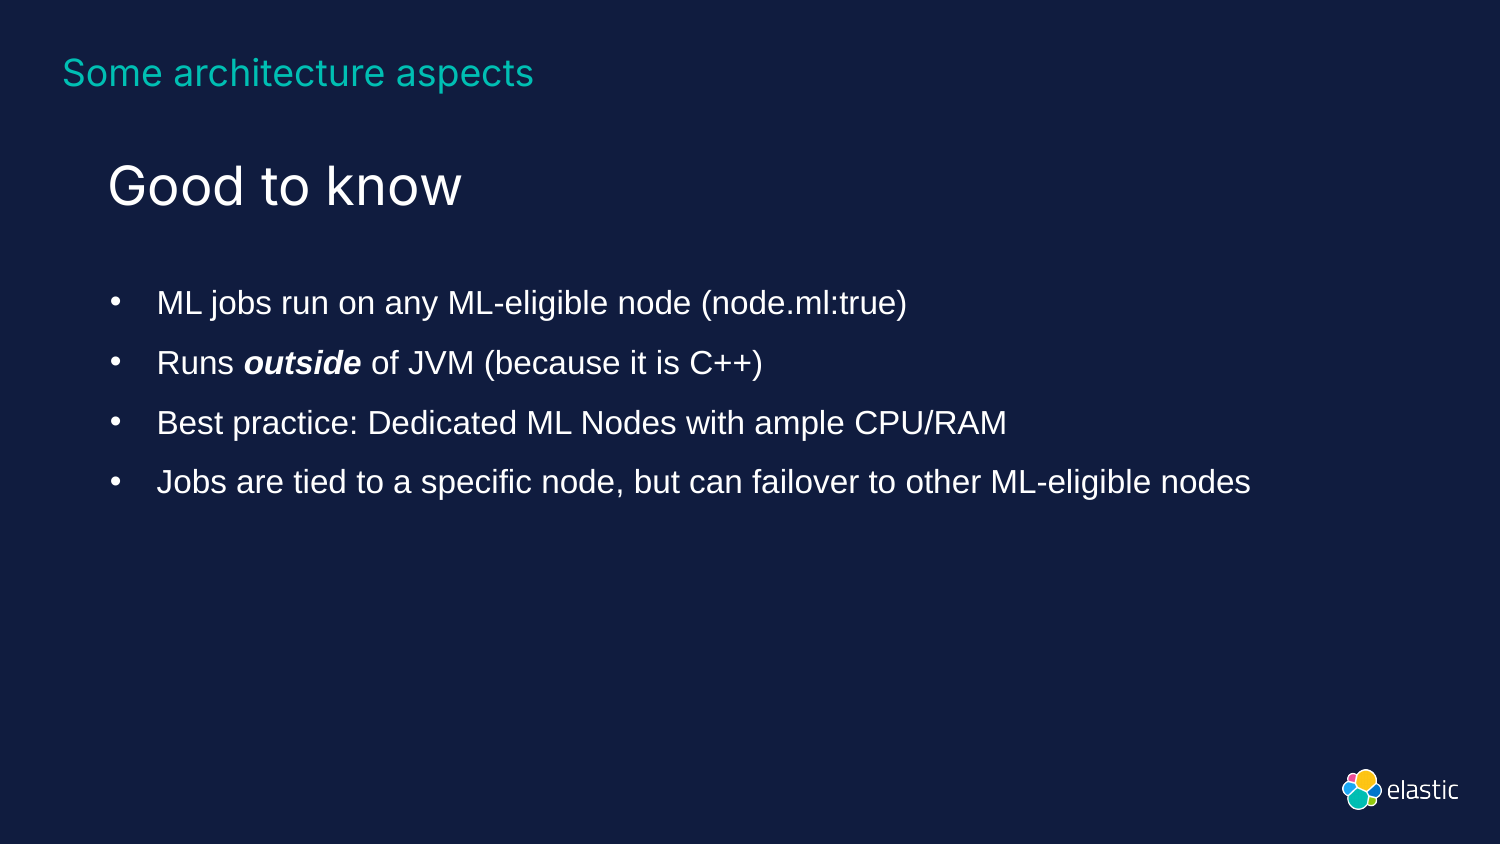

Some architecture aspects
# Good to know
ML jobs run on any ML-eligible node (node.ml:true)
Runs outside of JVM (because it is C++)
Best practice: Dedicated ML Nodes with ample CPU/RAM
Jobs are tied to a specific node, but can failover to other ML-eligible nodes